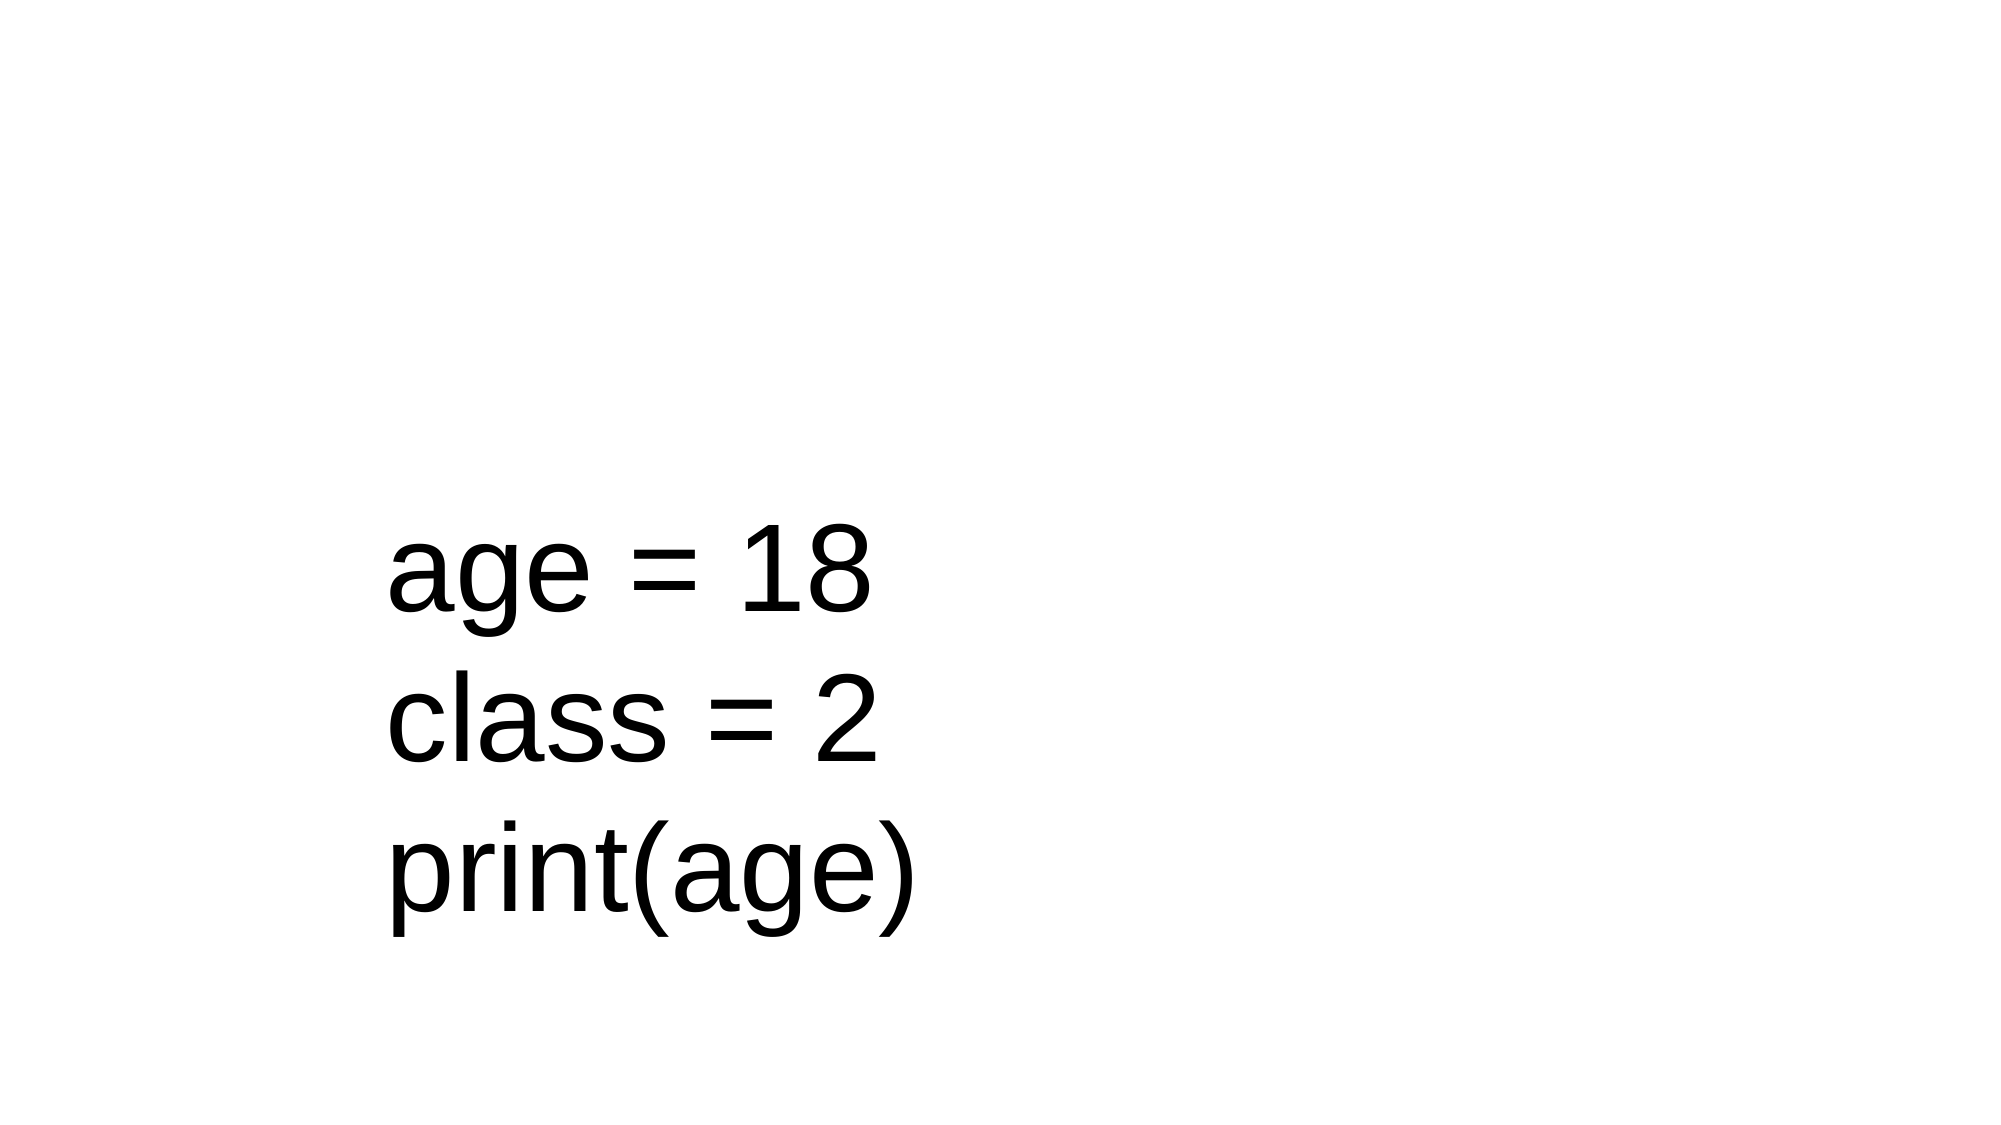

age = 18
class = 2
print(age)